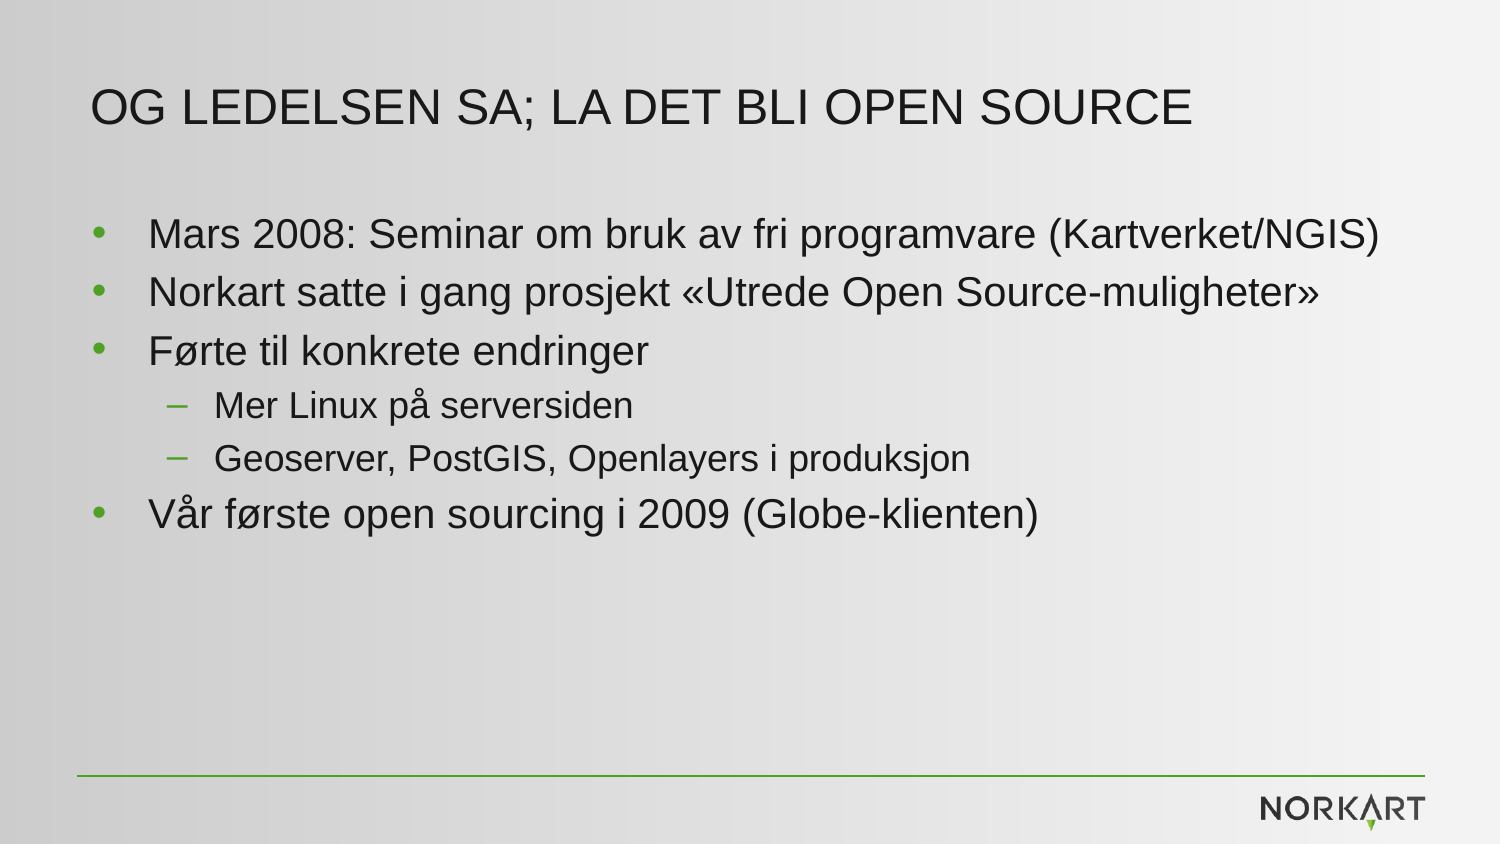

# Og ledelsen sa; La det bli Open Source
Mars 2008: Seminar om bruk av fri programvare (Kartverket/NGIS)
Norkart satte i gang prosjekt «Utrede Open Source-muligheter»
Førte til konkrete endringer
Mer Linux på serversiden
Geoserver, PostGIS, Openlayers i produksjon
Vår første open sourcing i 2009 (Globe-klienten)